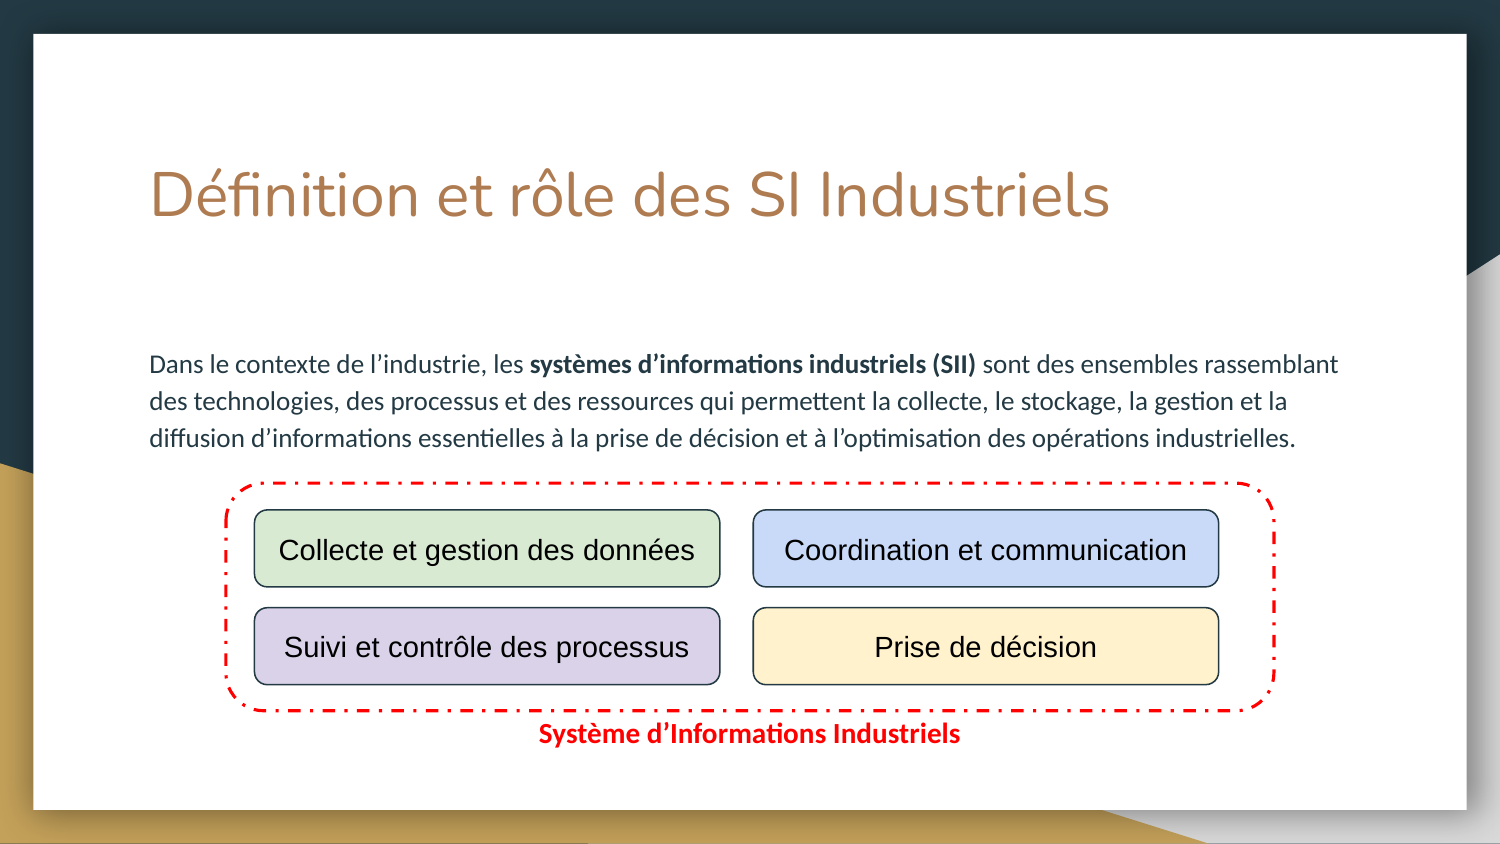

# Définition et rôle des SI Industriels
Dans le contexte de l’industrie, les systèmes d’informations industriels (SII) sont des ensembles rassemblant des technologies, des processus et des ressources qui permettent la collecte, le stockage, la gestion et la diffusion d’informations essentielles à la prise de décision et à l’optimisation des opérations industrielles.

Collecte et gestion des données
Coordination et communication
Suivi et contrôle des processus
Prise de décision
Système d’Informations Industriels